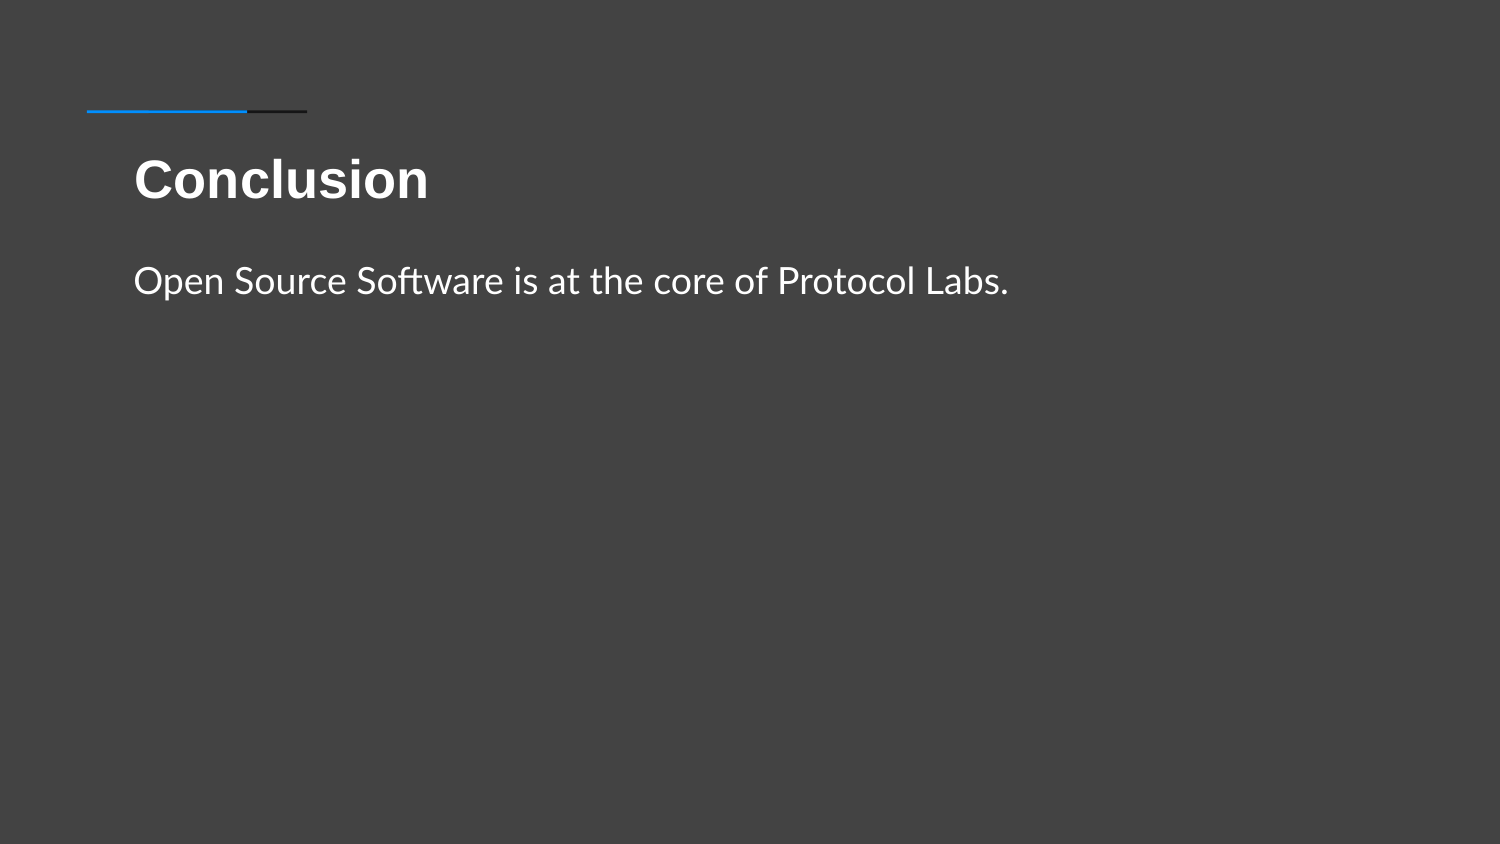

# Conclusion
Open Source Software is at the core of Protocol Labs.